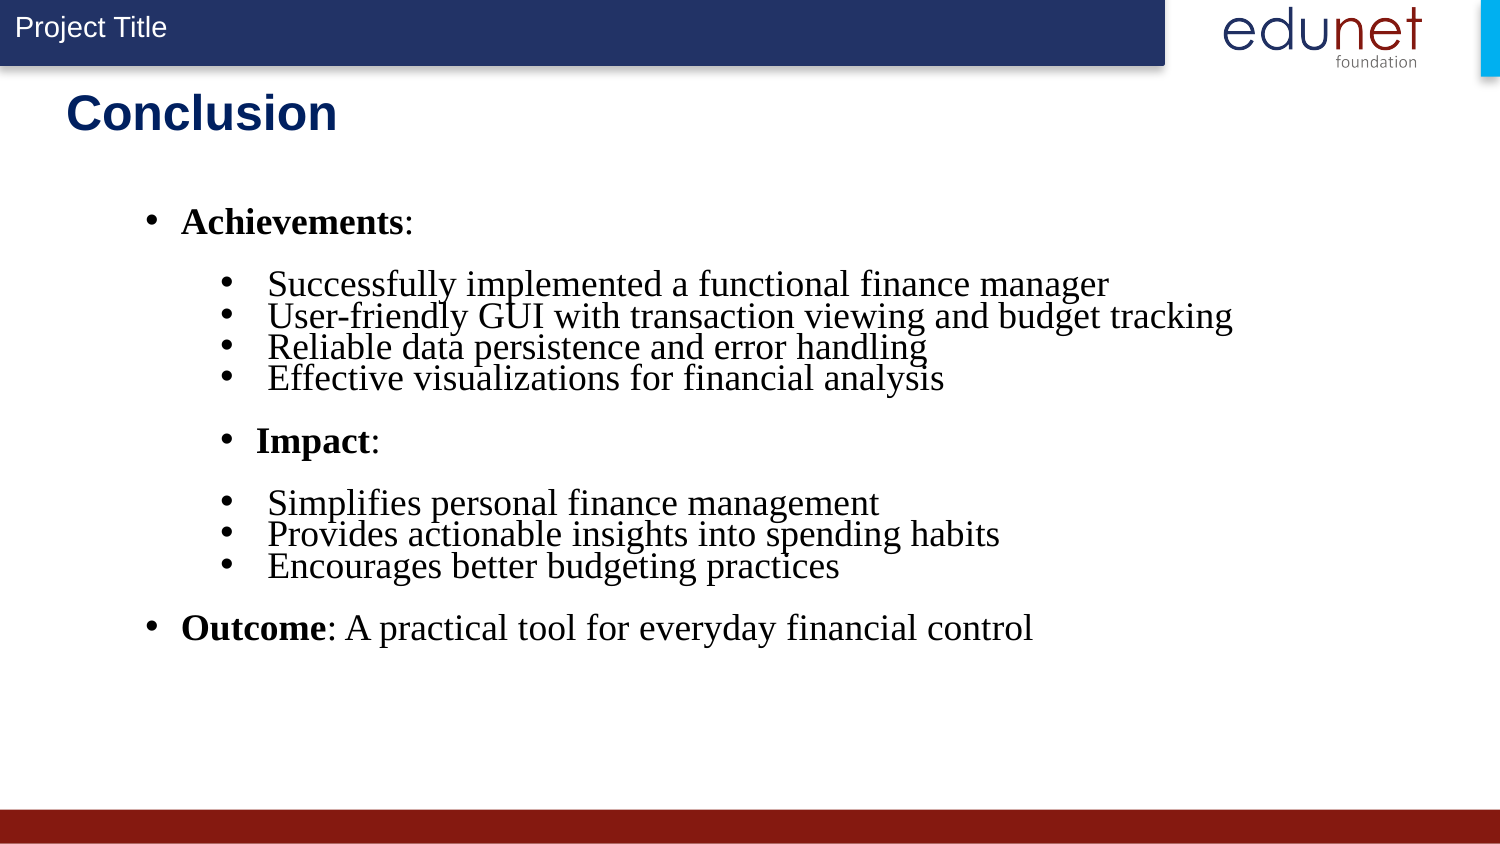

# Conclusion
Achievements:

Successfully implemented a functional finance manager
User-friendly GUI with transaction viewing and budget tracking
Reliable data persistence and error handling
Effective visualizations for financial analysis

Impact:

Simplifies personal finance management
Provides actionable insights into spending habits
Encourages better budgeting practices

Outcome: A practical tool for everyday financial control